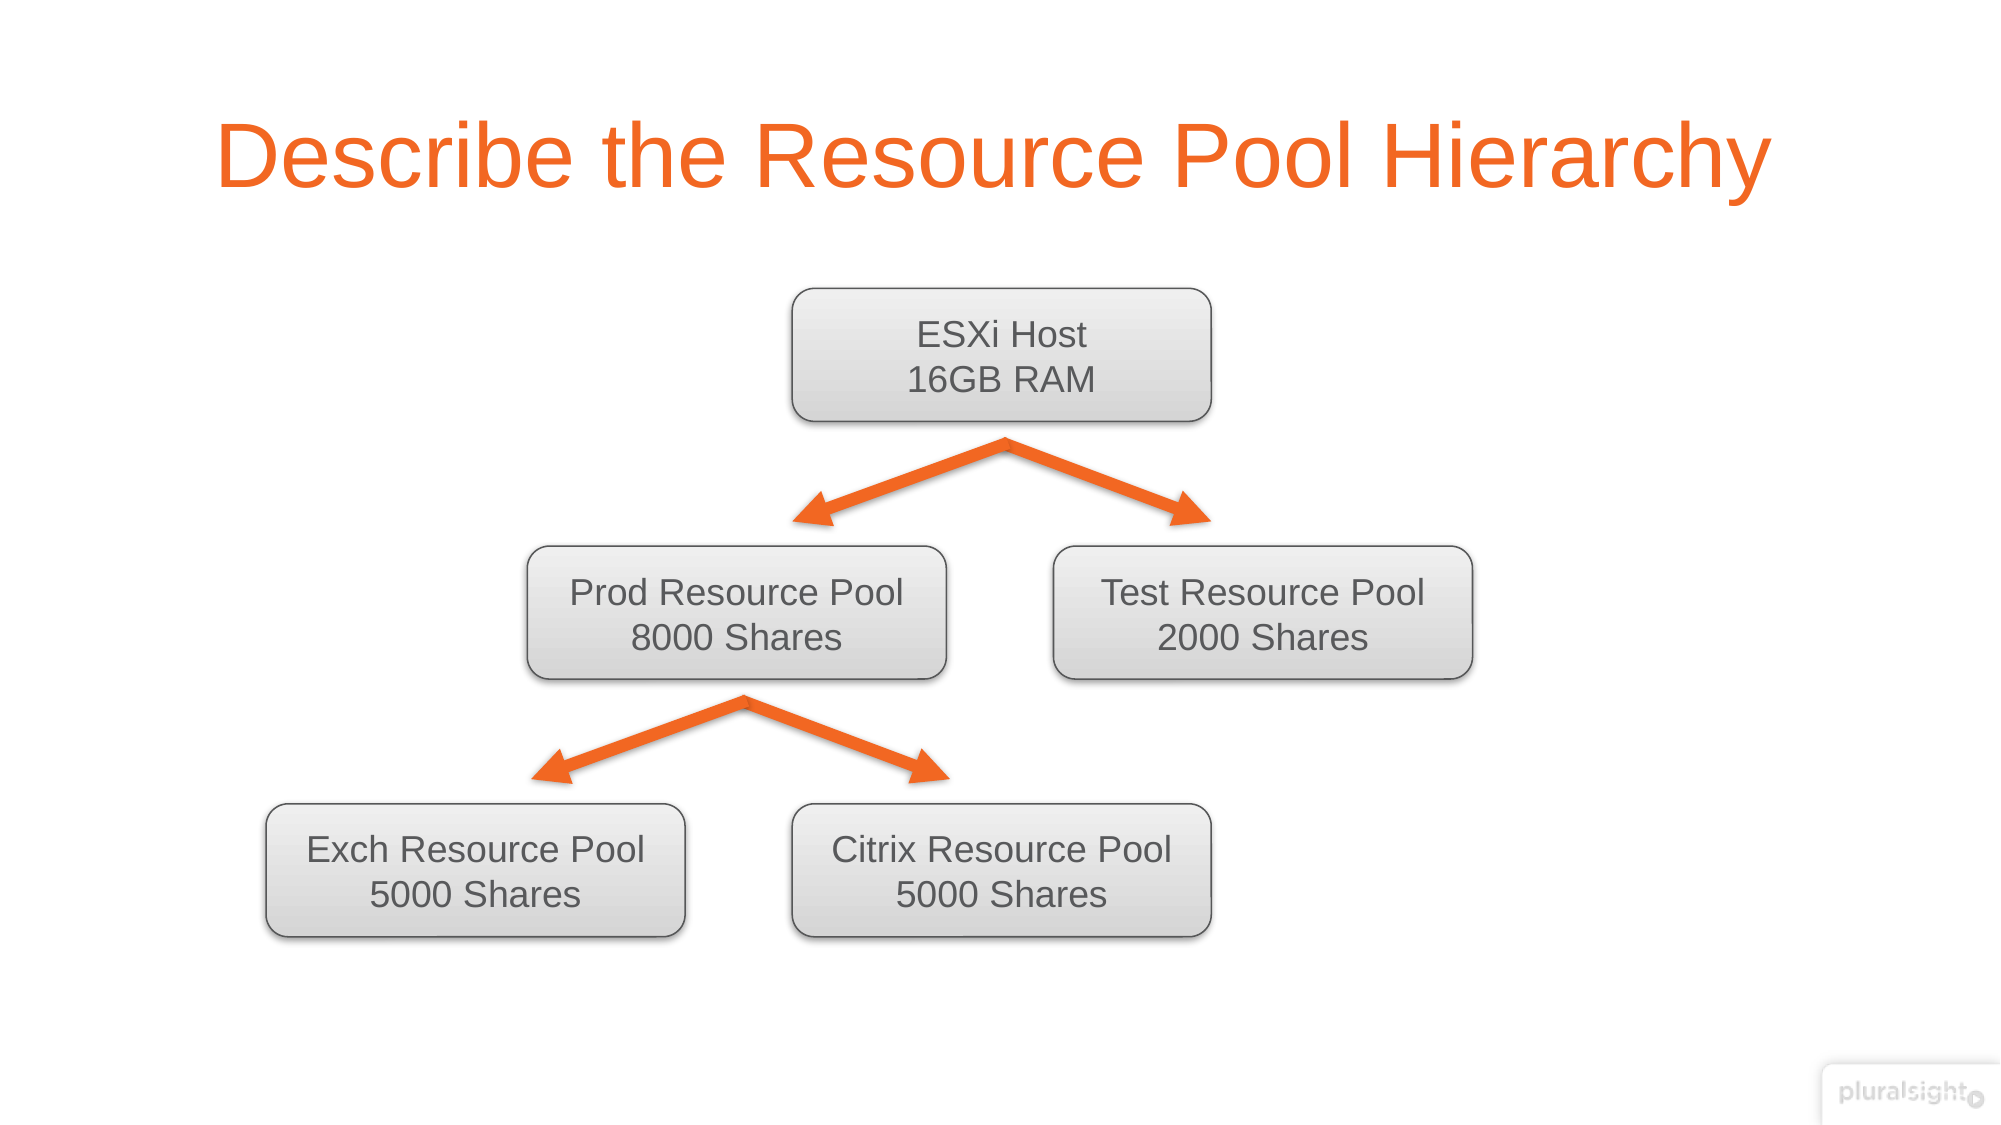

# Describe the Resource Pool Hierarchy
ESXi Host
16GB RAM
Prod Resource Pool
8000 Shares
Test Resource Pool
2000 Shares
Exch Resource Pool
5000 Shares
Citrix Resource Pool
5000 Shares